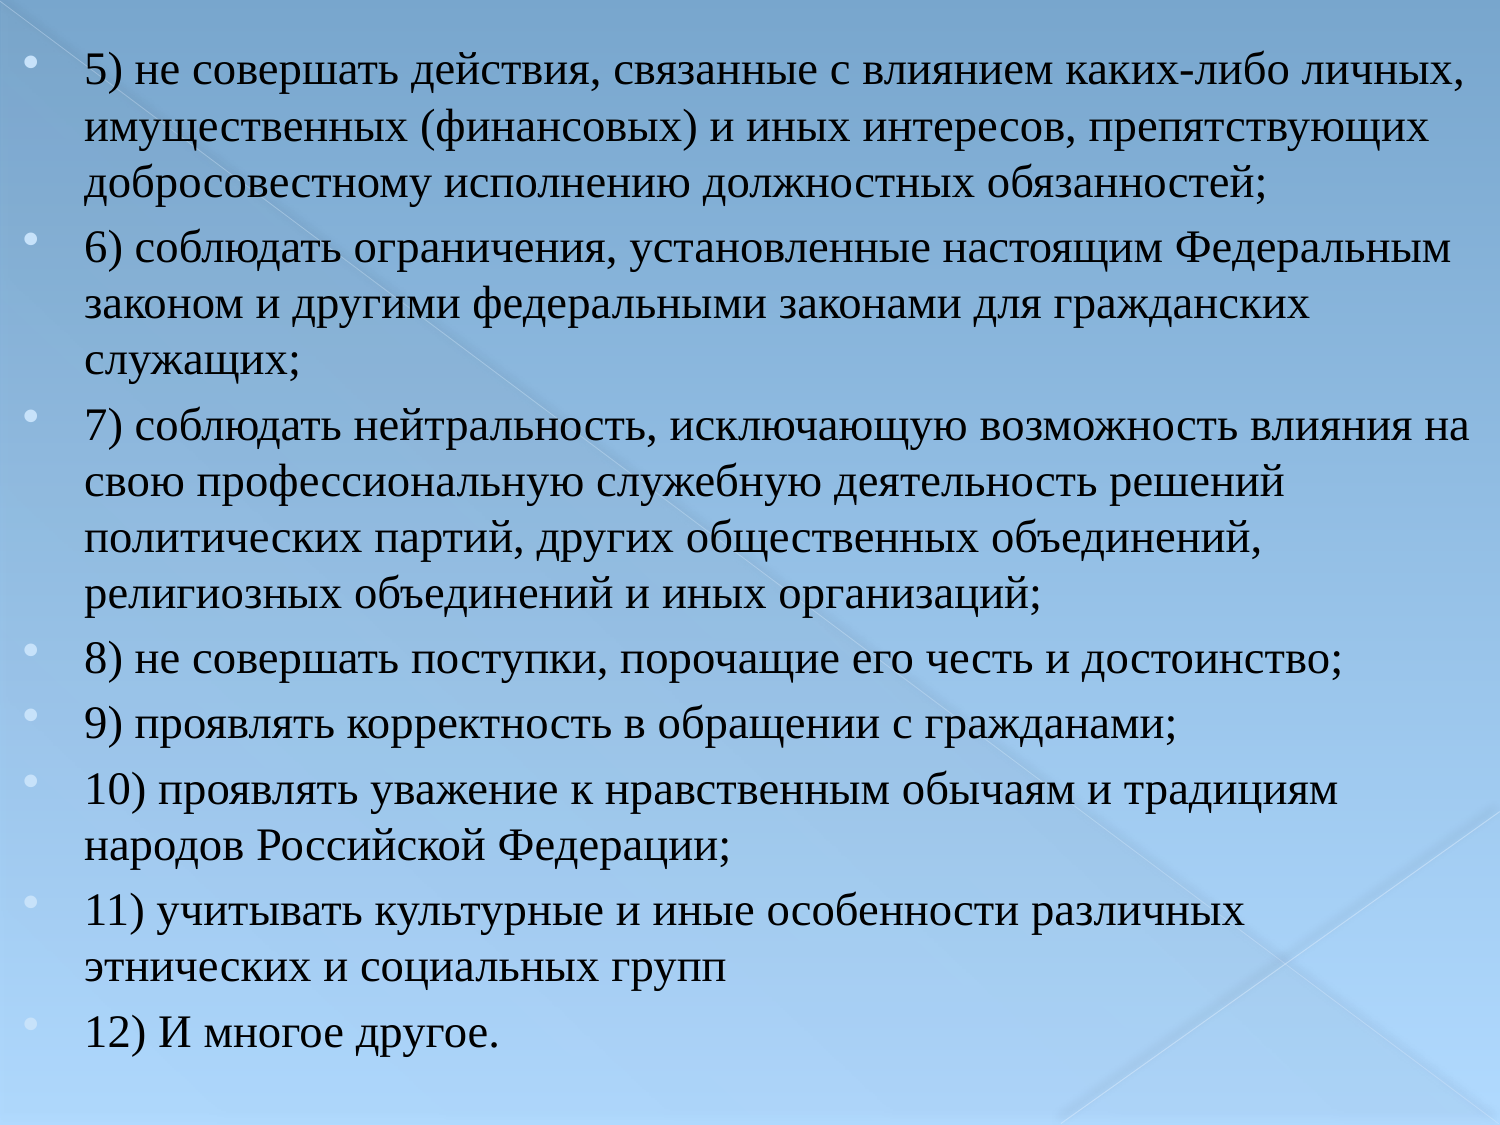

5) не совершать действия, связанные с влиянием каких-либо личных, имущественных (финансовых) и иных интересов, препятствующих добросовестному исполнению должностных обязанностей;
6) соблюдать ограничения, установленные настоящим Федеральным законом и другими федеральными законами для гражданских служащих;
7) соблюдать нейтральность, исключающую возможность влияния на свою профессиональную служебную деятельность решений политических партий, других общественных объединений, религиозных объединений и иных организаций;
8) не совершать поступки, порочащие его честь и достоинство;
9) проявлять корректность в обращении с гражданами;
10) проявлять уважение к нравственным обычаям и традициям народов Российской Федерации;
11) учитывать культурные и иные особенности различных этнических и социальных групп
12) И многое другое.